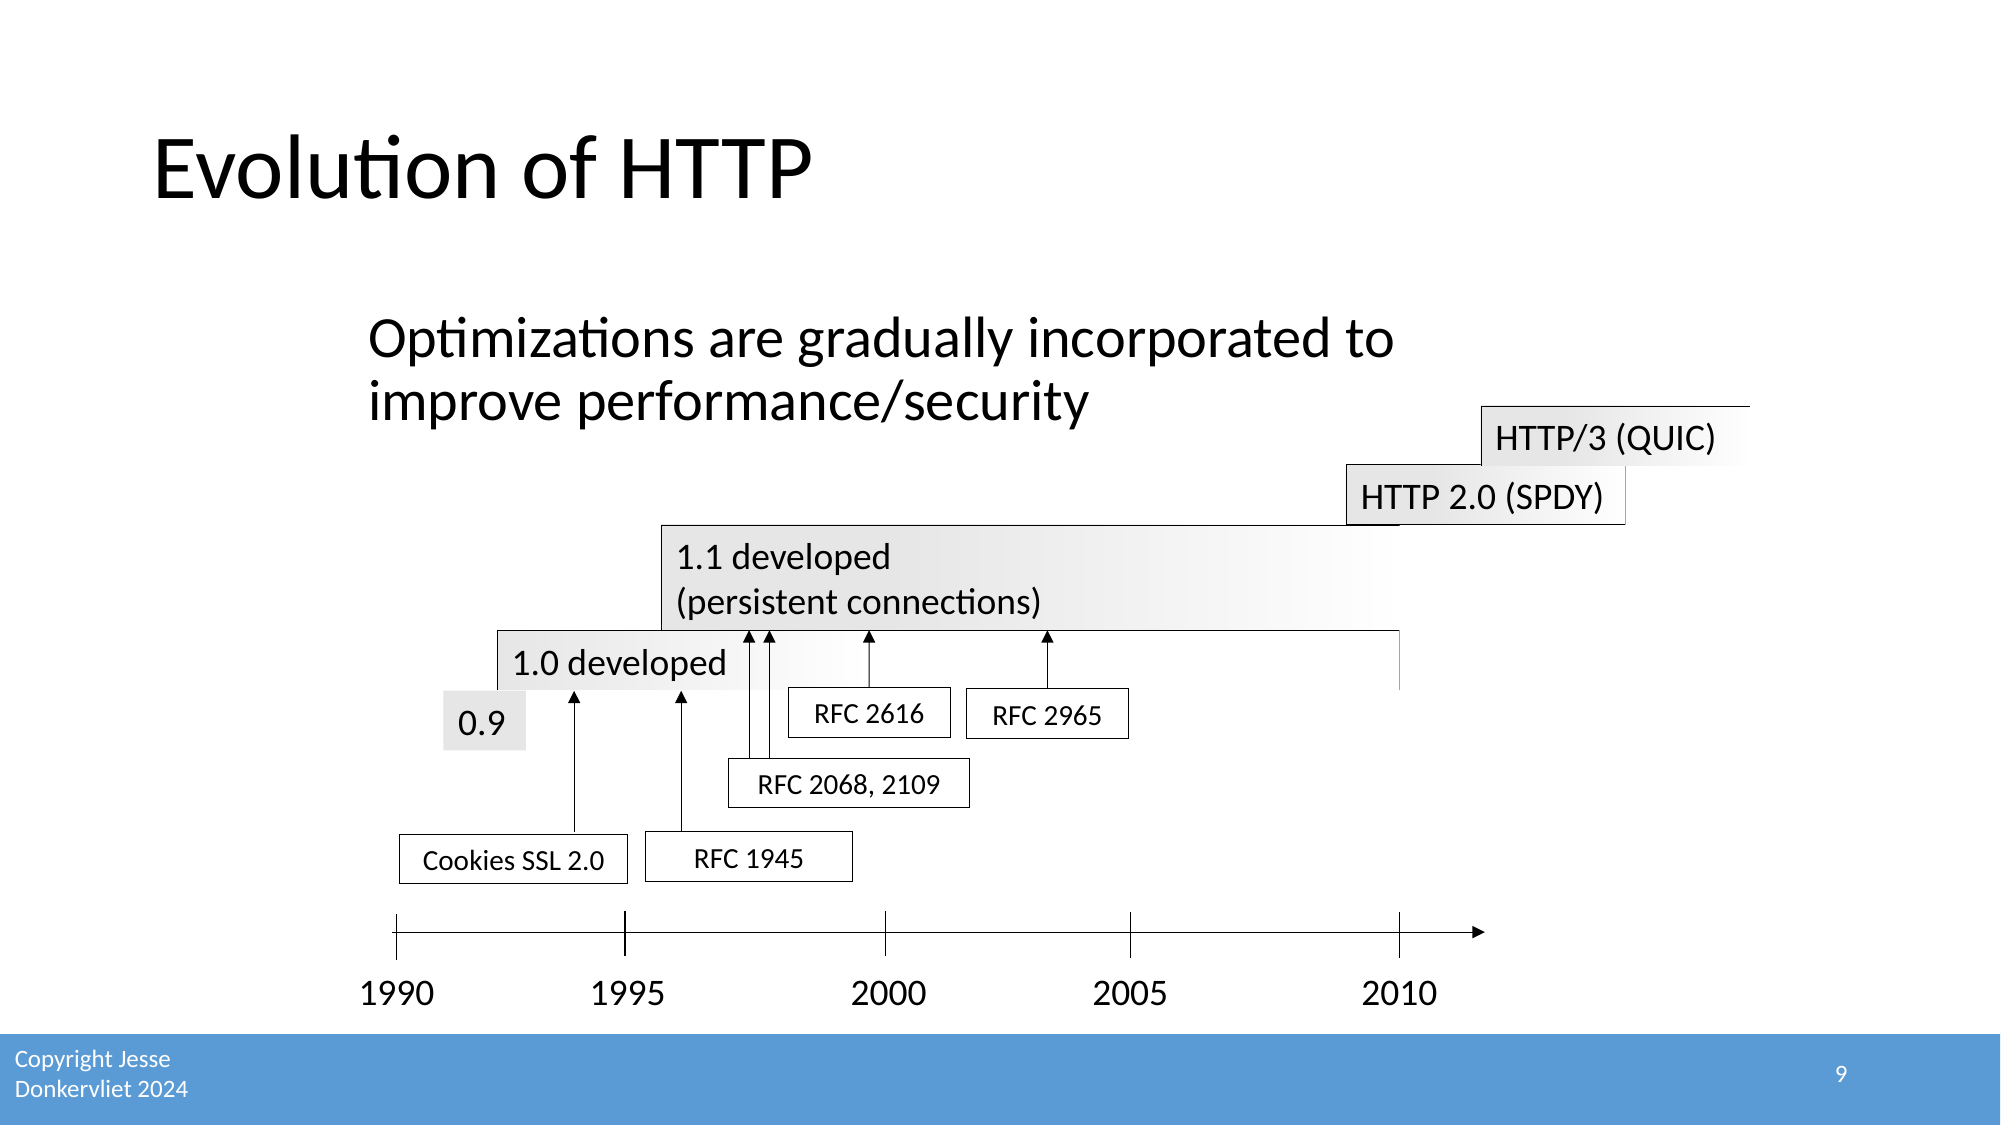

# Evolution of HTTP
Optimizations are gradually incorporated to improve performance/security
HTTP/3 (QUIC)
HTTP 2.0 (SPDY)
1.1 developed
(persistent connections)
1.0 developed
RFC 2616
RFC 2965
0.9
RFC 2068, 2109
RFC 1945
Cookies SSL 2.0
1990
1995
2000
2010
2005

9